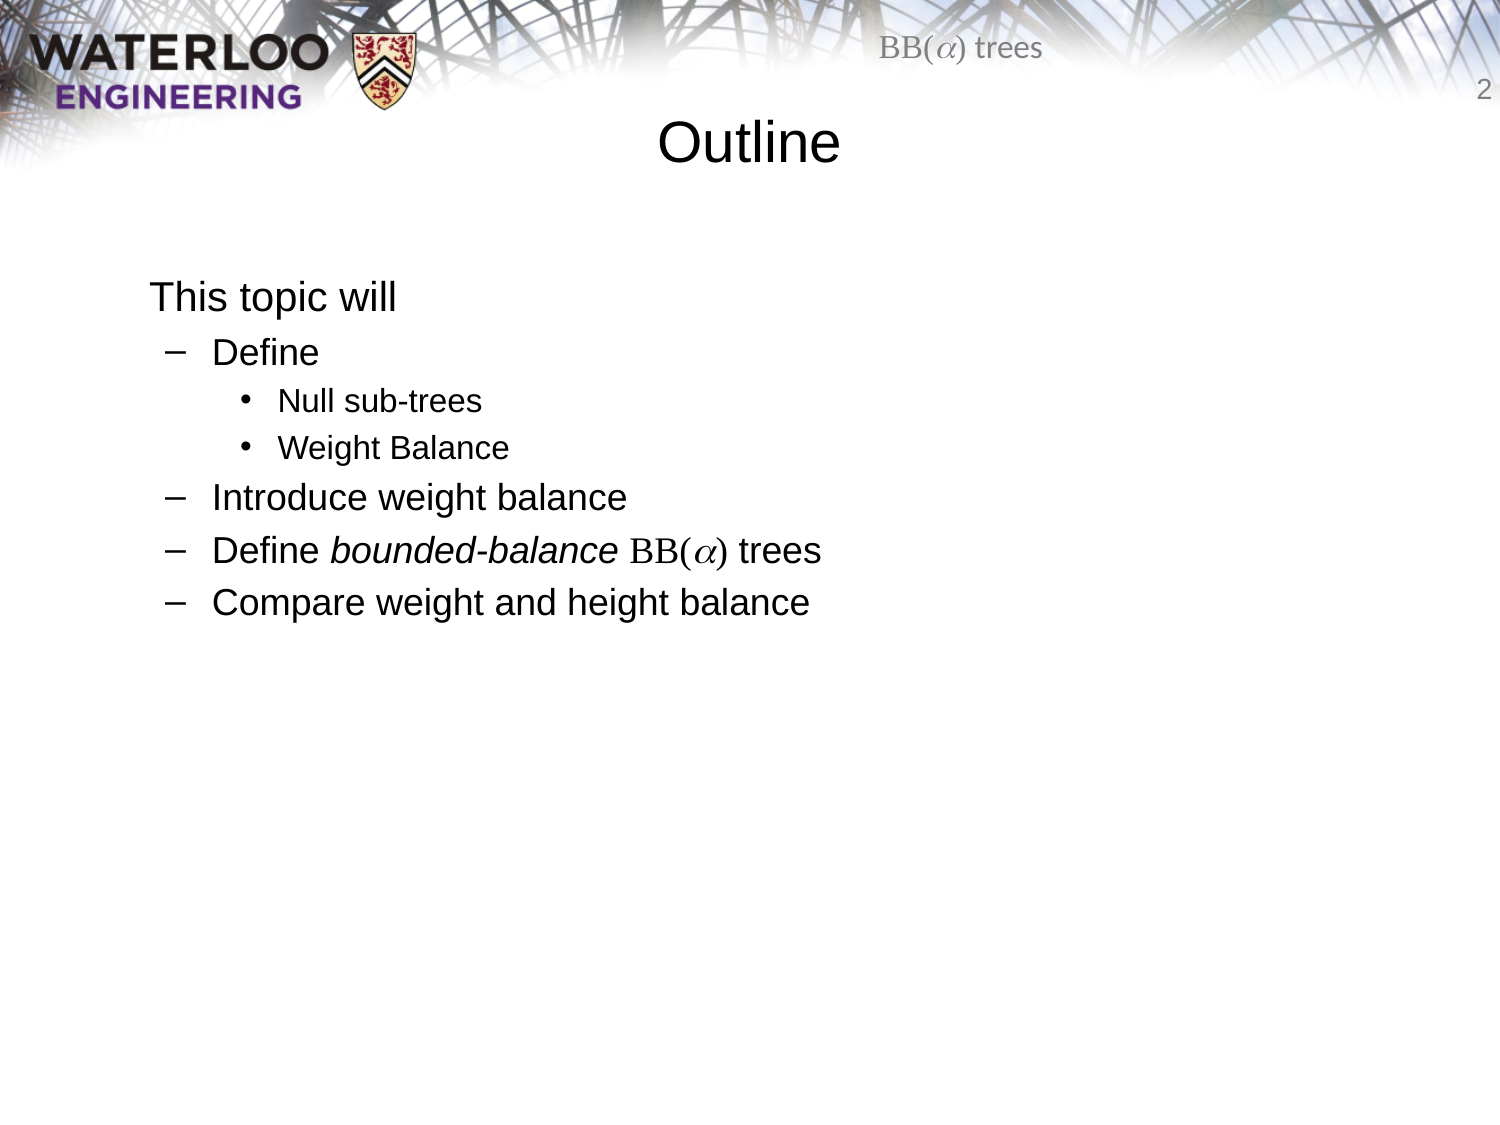

# Outline
	This topic will
Define
Null sub-trees
Weight Balance
Introduce weight balance
Define bounded-balance BB(α) trees
Compare weight and height balance